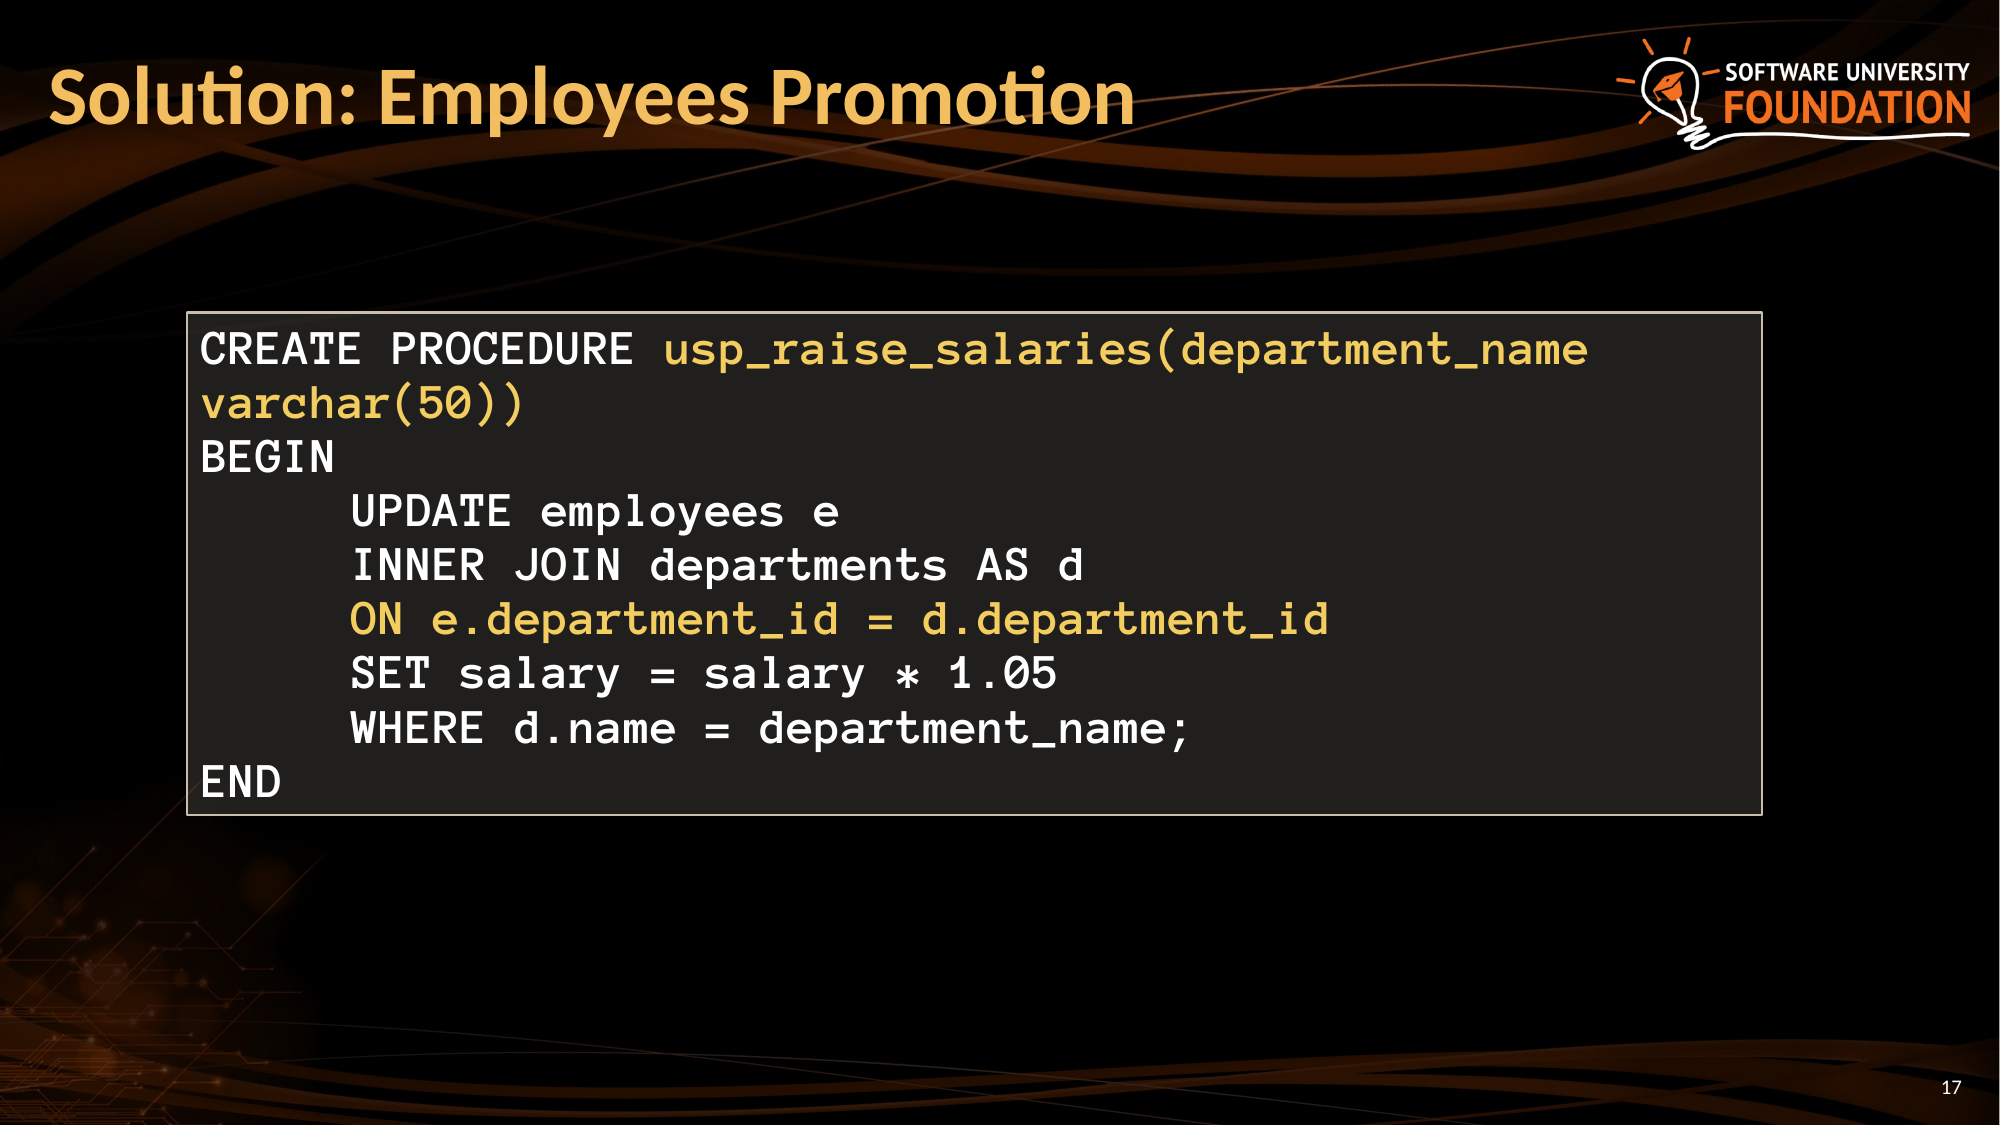

# Solution: Employees Promotion
CREATE PROCEDURE usp_raise_salaries(department_name varchar(50))
BEGIN
	UPDATE employees e
	INNER JOIN departments AS d
	ON e.department_id = d.department_id
	SET salary = salary * 1.05
	WHERE d.name = department_name;
END
17